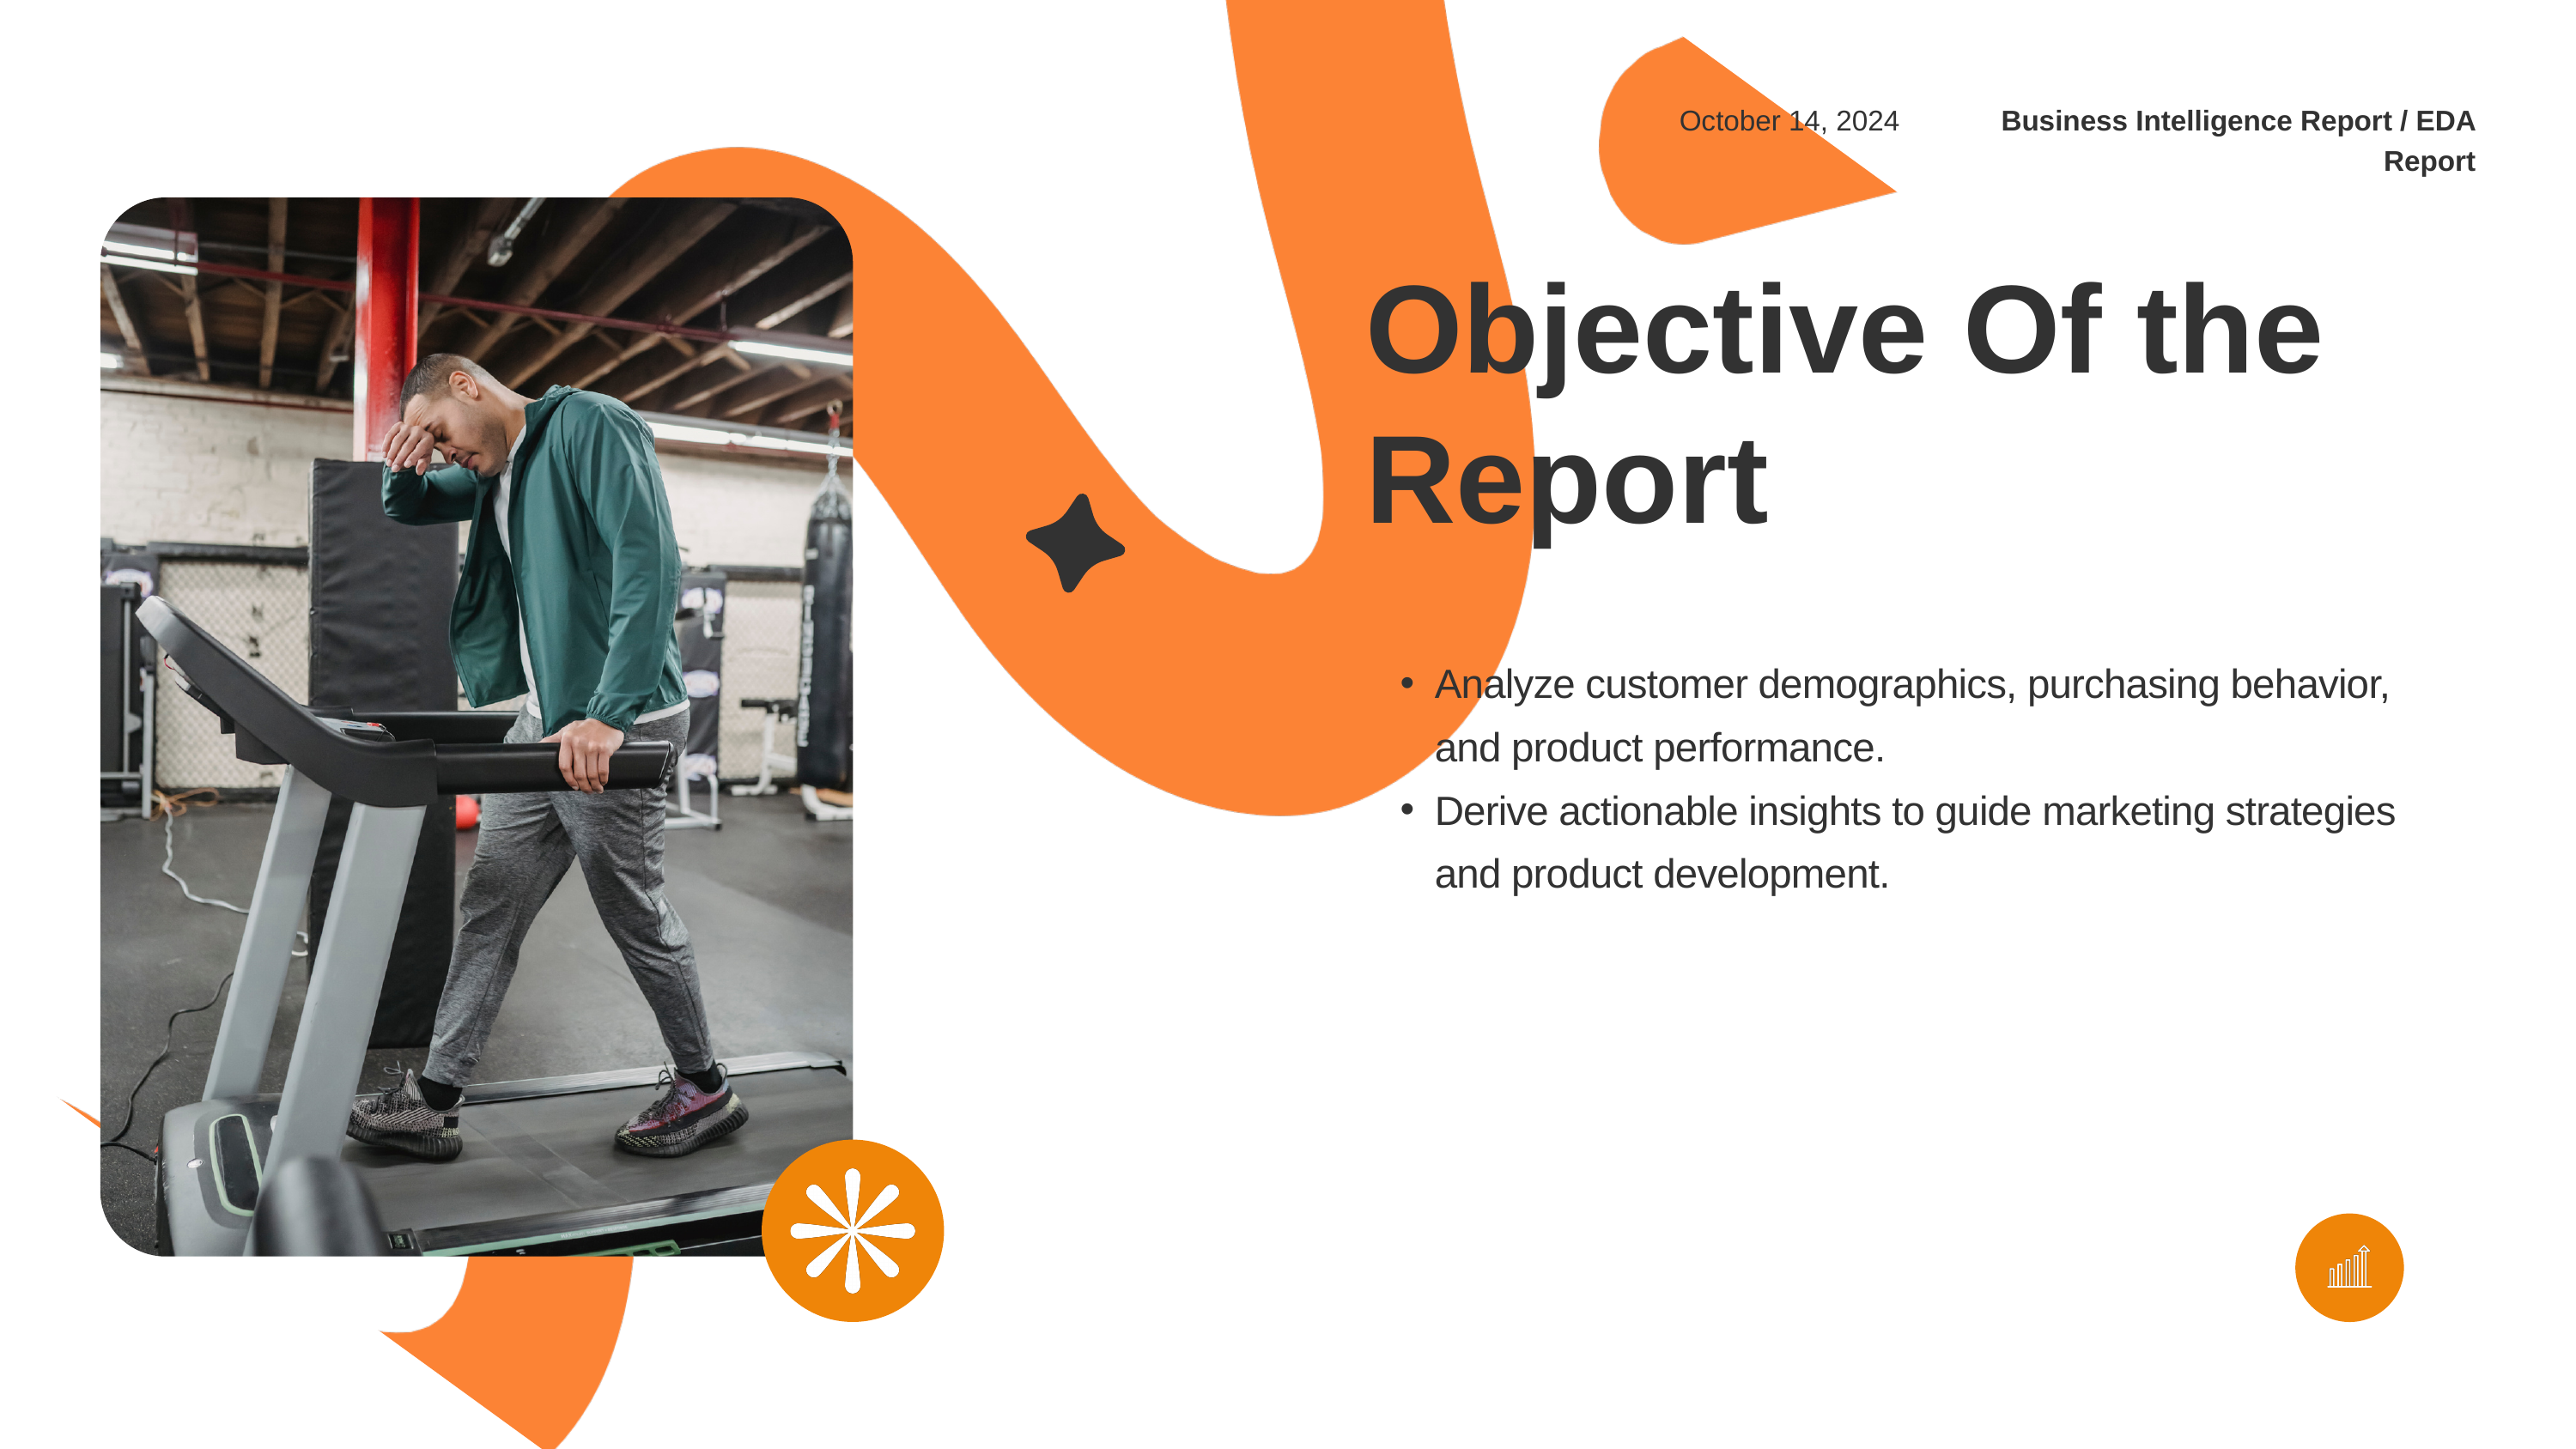

October 14, 2024
Business Intelligence Report / EDA Report

Objective Of the Report

Analyze customer demographics, purchasing behavior, and product performance.
Derive actionable insights to guide marketing strategies and product development.